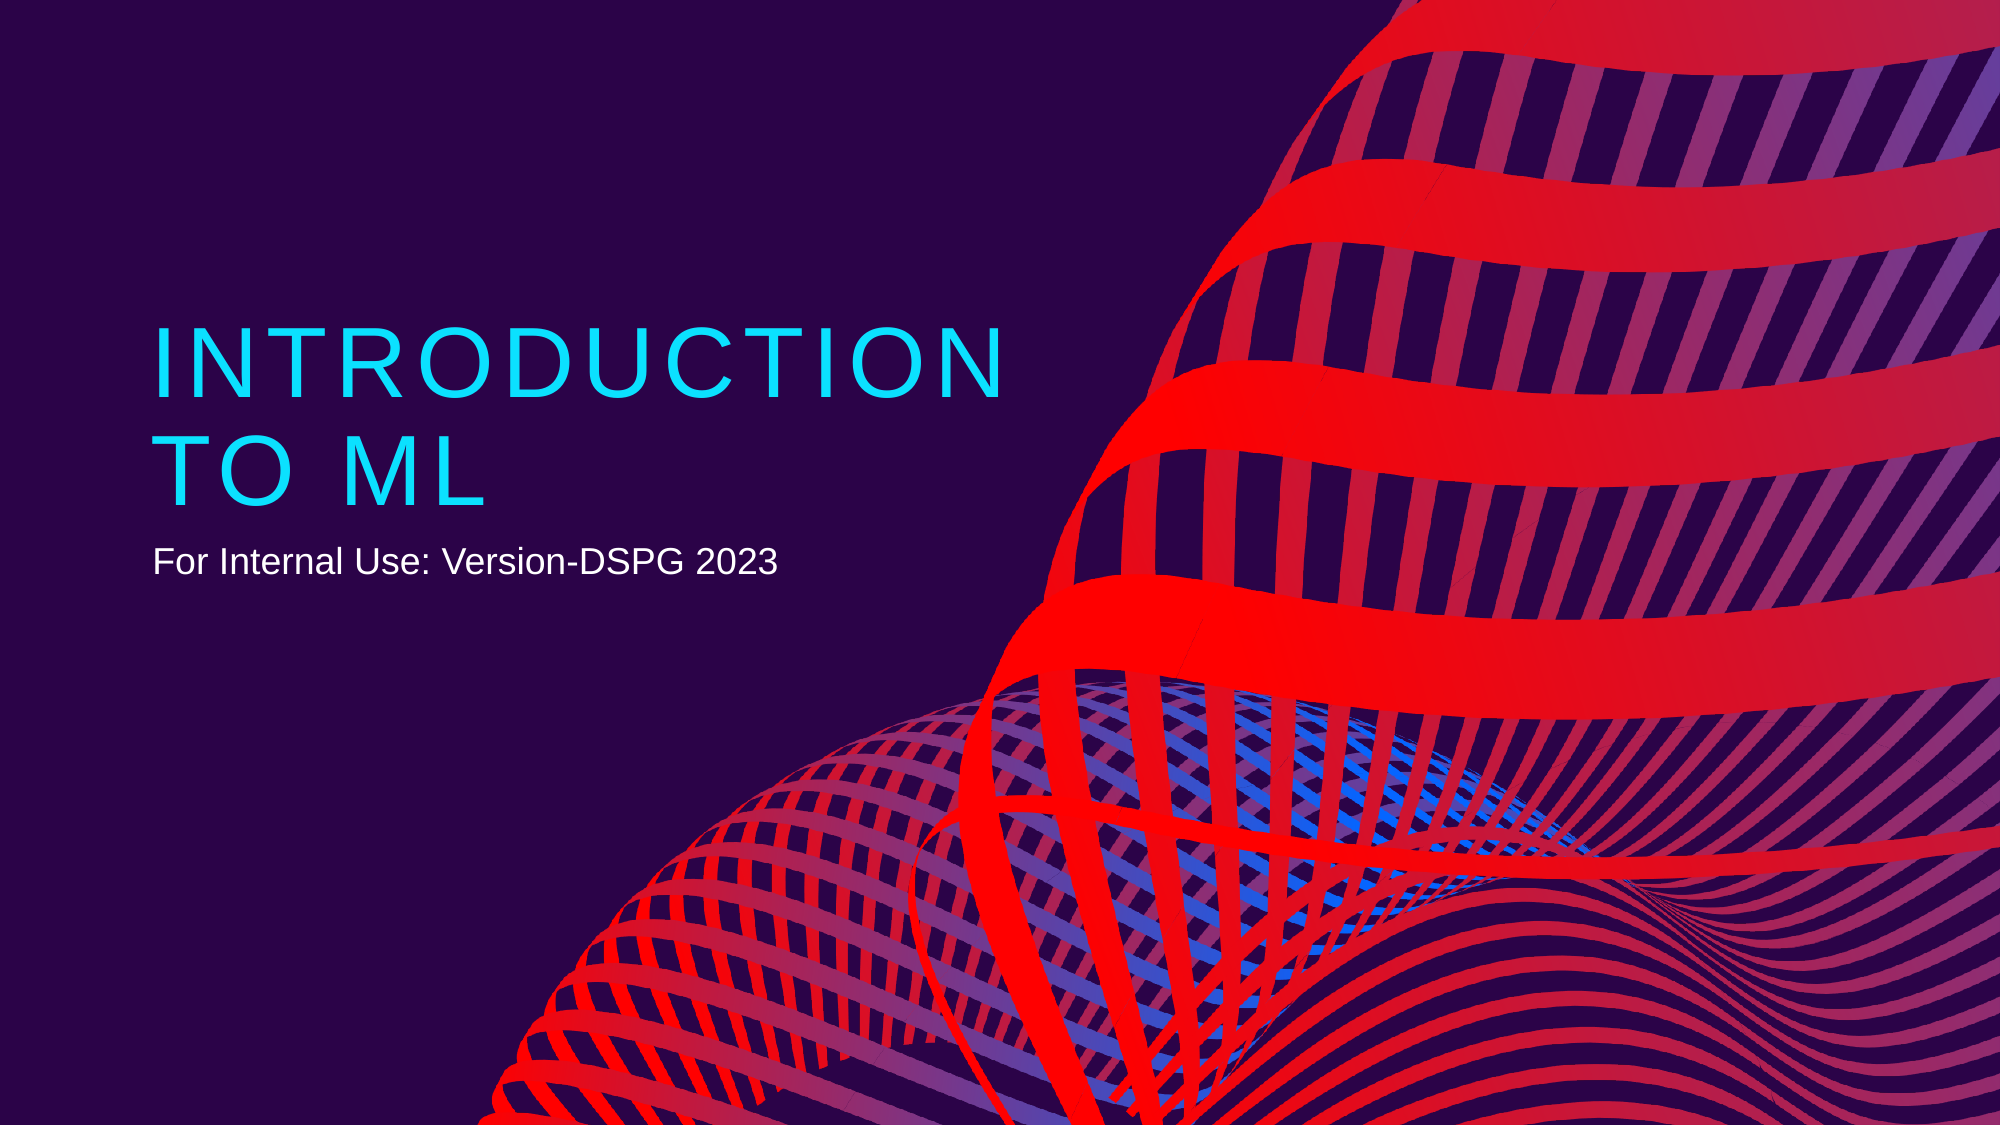

# Introduction to ML
For Internal Use: Version-DSPG 2023